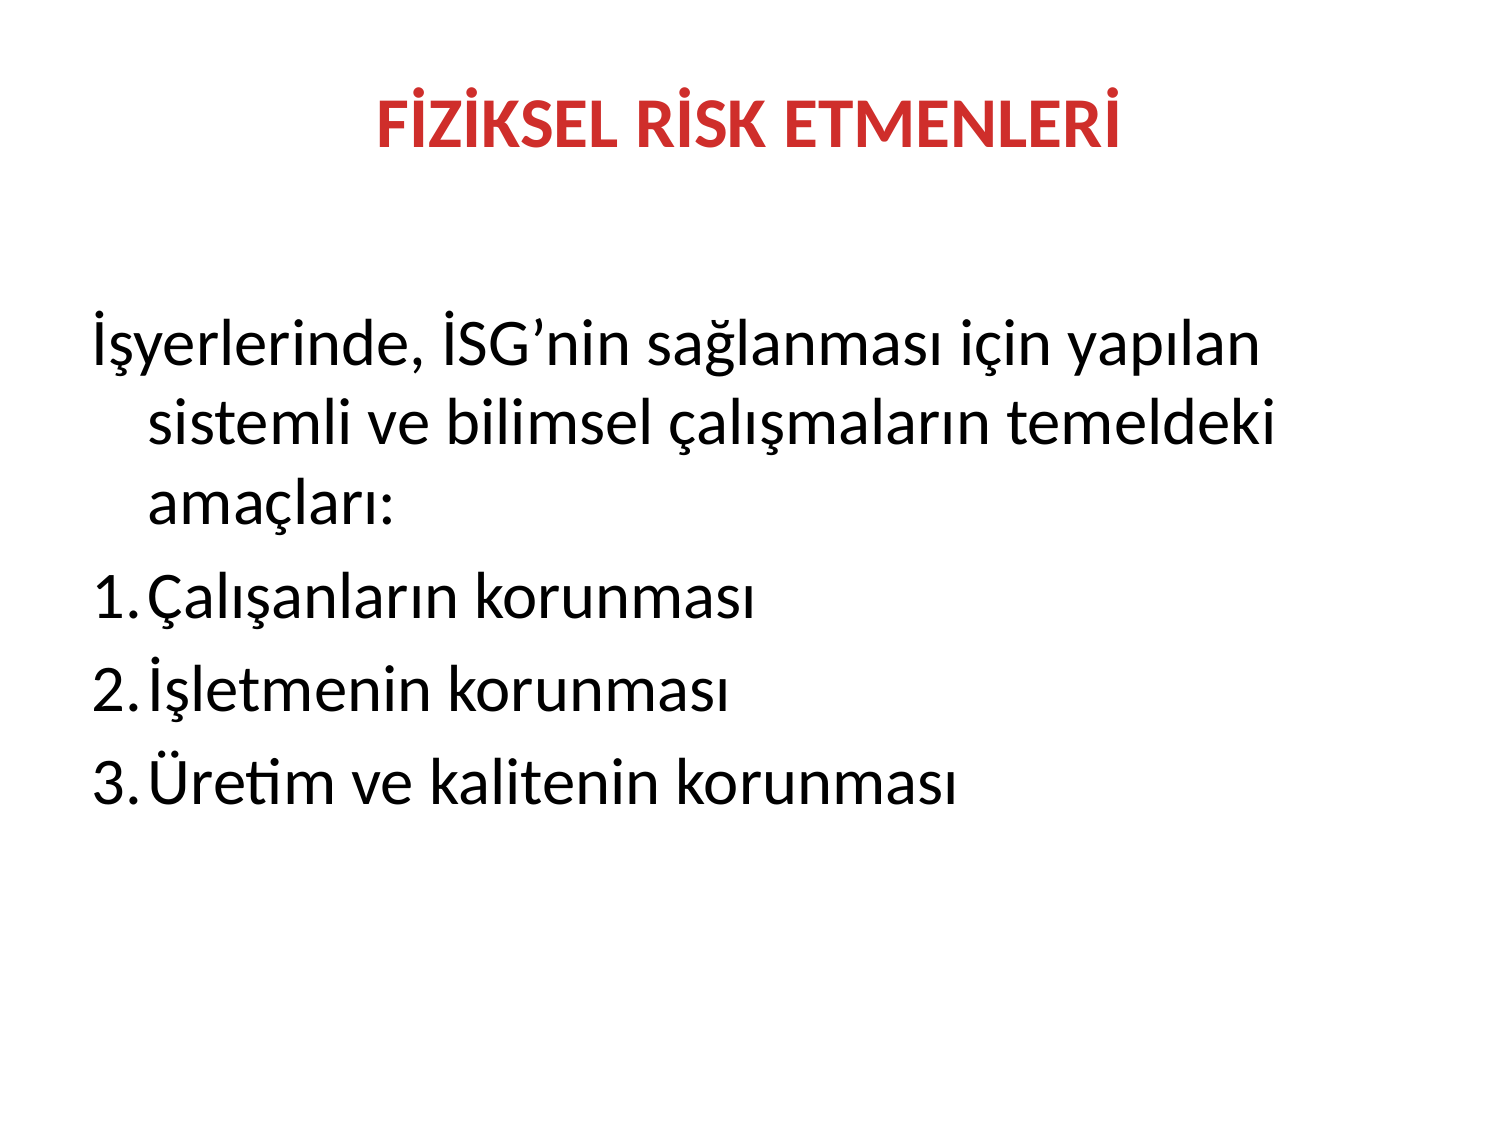

# FİZİKSEL RİSK ETMENLERİ
İşyerlerinde, İSG’nin sağlanması için yapılan sistemli ve bilimsel çalışmaların temeldeki amaçları:
Çalışanların korunması
İşletmenin korunması
Üretim ve kalitenin korunması